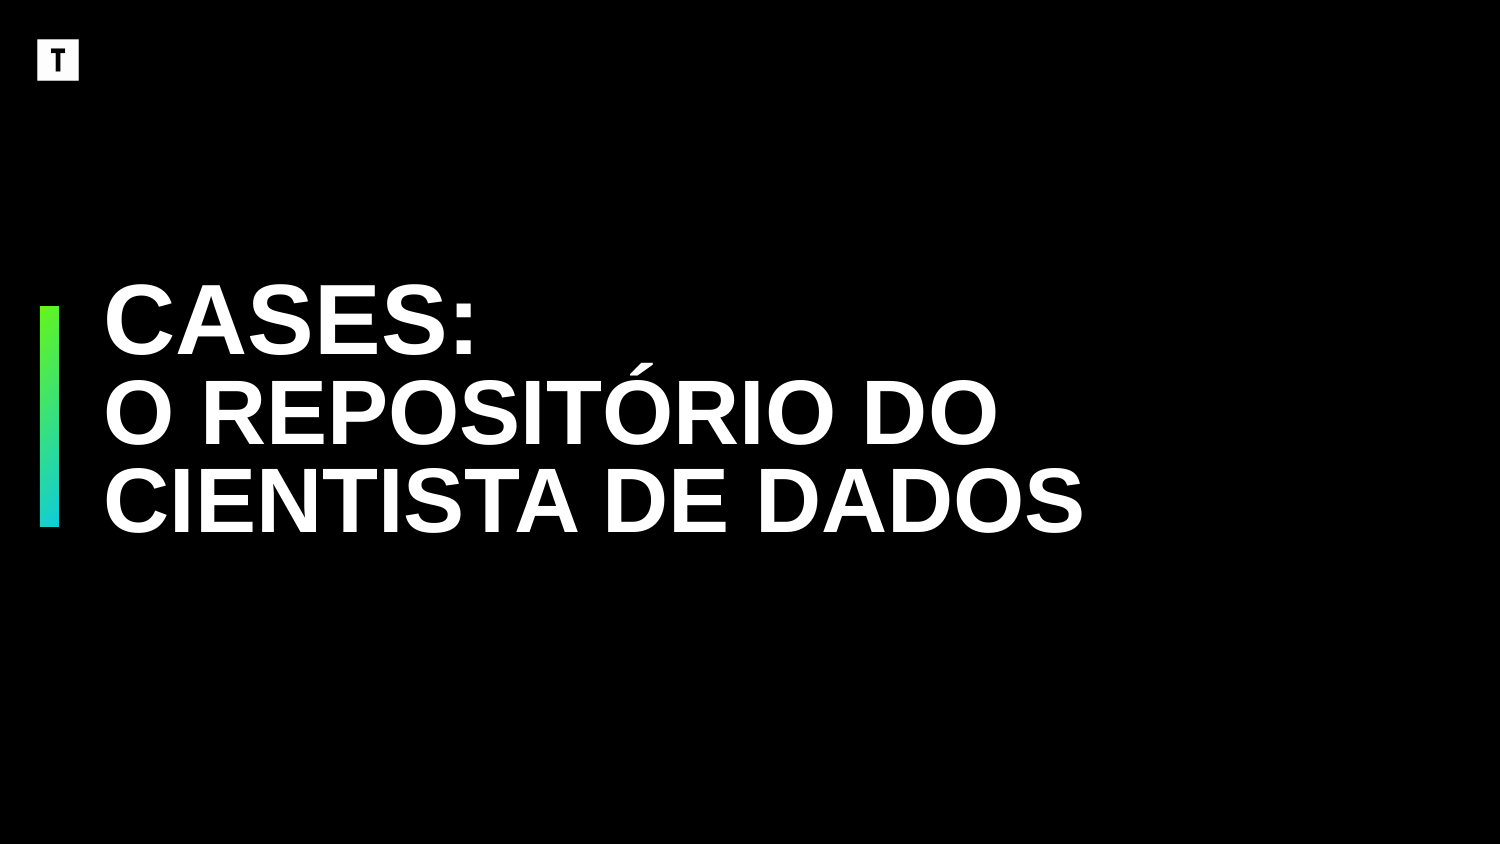

# CASES: O REPOSITÓRIO DO CIENTISTA DE DADOS